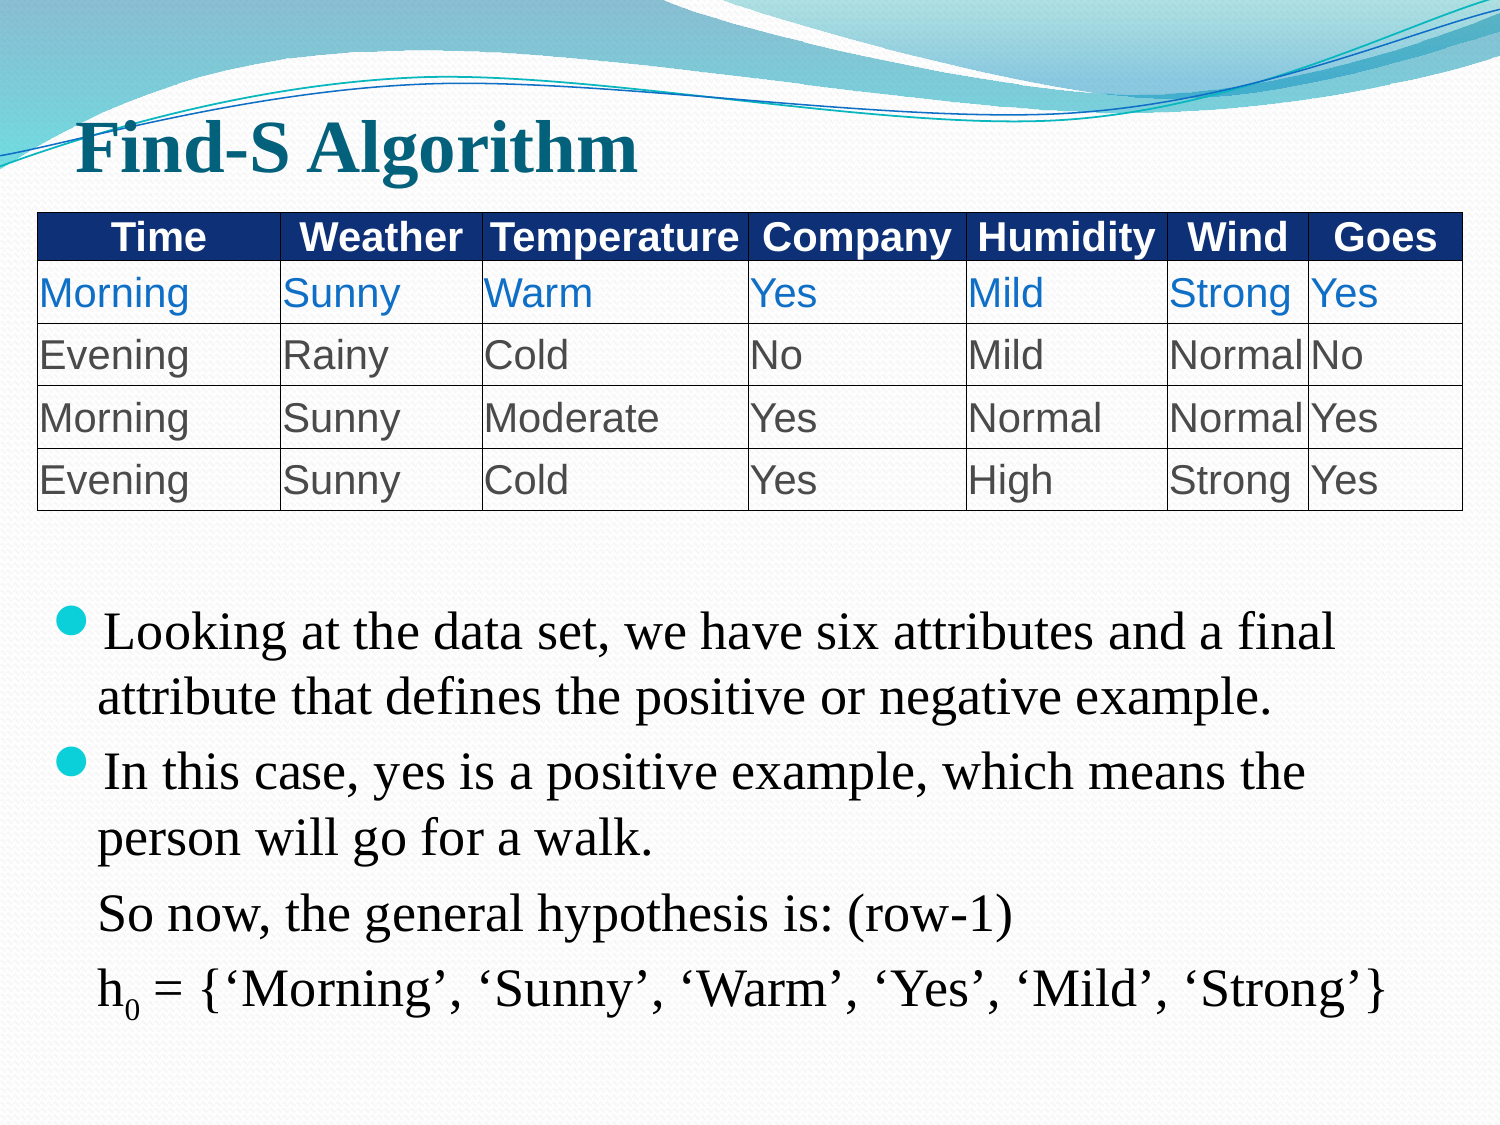

# Find-S Algorithm
| Time | Weather | Temperature | Company | Humidity | Wind | Goes |
| --- | --- | --- | --- | --- | --- | --- |
| Morning | Sunny | Warm | Yes | Mild | Strong | Yes |
| Evening | Rainy | Cold | No | Mild | Normal | No |
| Morning | Sunny | Moderate | Yes | Normal | Normal | Yes |
| Evening | Sunny | Cold | Yes | High | Strong | Yes |
Looking at the data set, we have six attributes and a final attribute that defines the positive or negative example.
In this case, yes is a positive example, which means the person will go for a walk.
	So now, the general hypothesis is: (row-1)
	h0 = {‘Morning’, ‘Sunny’, ‘Warm’, ‘Yes’, ‘Mild’, ‘Strong’}